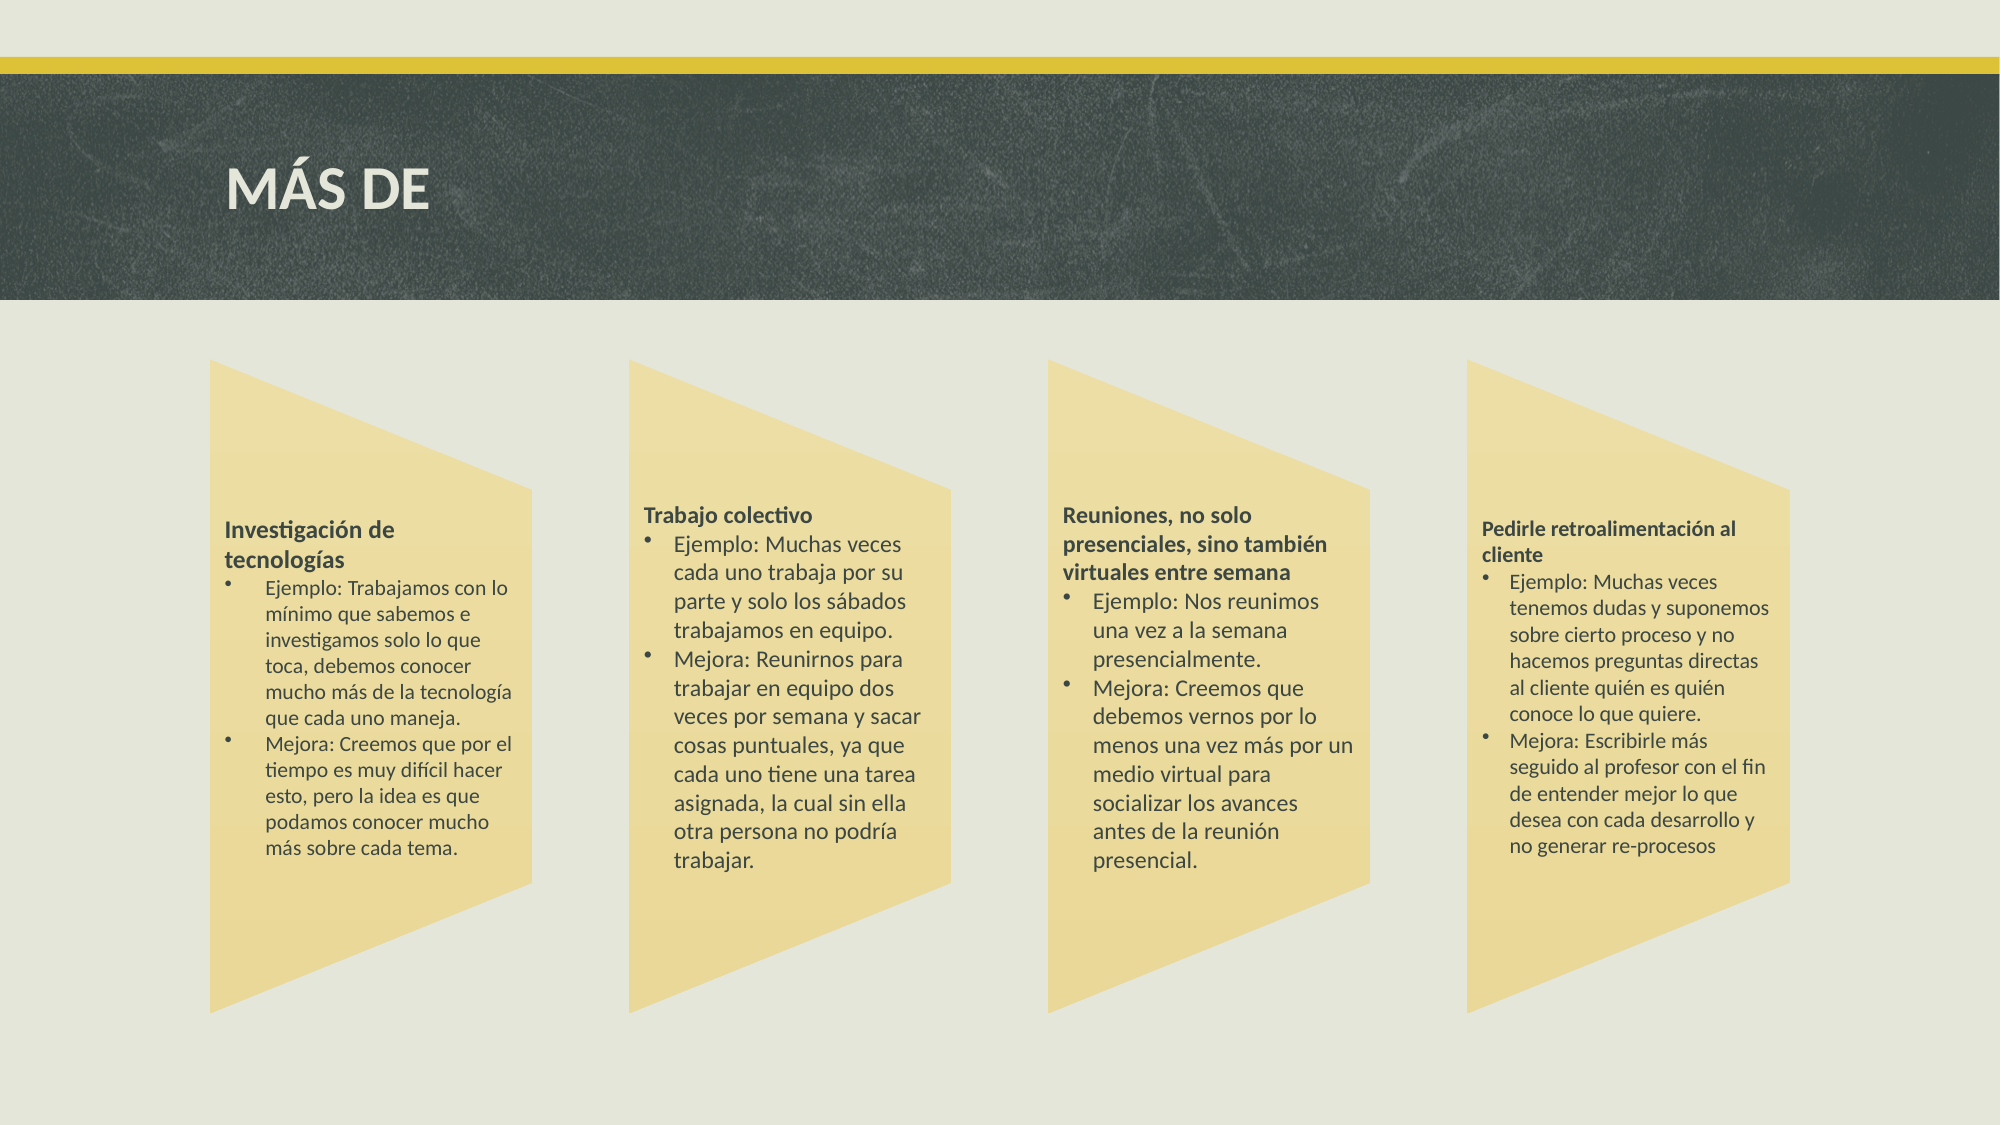

# MÁS DE
Investigación de tecnologías
Ejemplo: Trabajamos con lo mínimo que sabemos e investigamos solo lo que toca, debemos conocer mucho más de la tecnología que cada uno maneja.
Trabajo colectivo
Ejemplo: Muchas veces cada uno trabaja por su parte y solo los sábados trabajamos en equipo.
Reuniones, no solo presenciales, sino también virtuales entre semana
Ejemplo: Nos reunimos una vez a la semana presencialmente.
Pedirle retroalimentación al cliente
Ejemplo: Muchas veces tenemos dudas y suponemos sobre cierto proceso y no hacemos preguntas directas al cliente quién es quién conoce lo que quiere.
Mejora: Creemos que por el tiempo es muy difícil hacer esto, pero la idea es que podamos conocer mucho más sobre cada tema.
Mejora: Reunirnos para trabajar en equipo dos veces por semana y sacar cosas puntuales, ya que cada uno tiene una tarea asignada, la cual sin ella otra persona no podría trabajar.
Mejora: Creemos que debemos vernos por lo menos una vez más por un medio virtual para socializar los avances antes de la reunión presencial.
Mejora: Escribirle más seguido al profesor con el fin de entender mejor lo que desea con cada desarrollo y no generar re-procesos